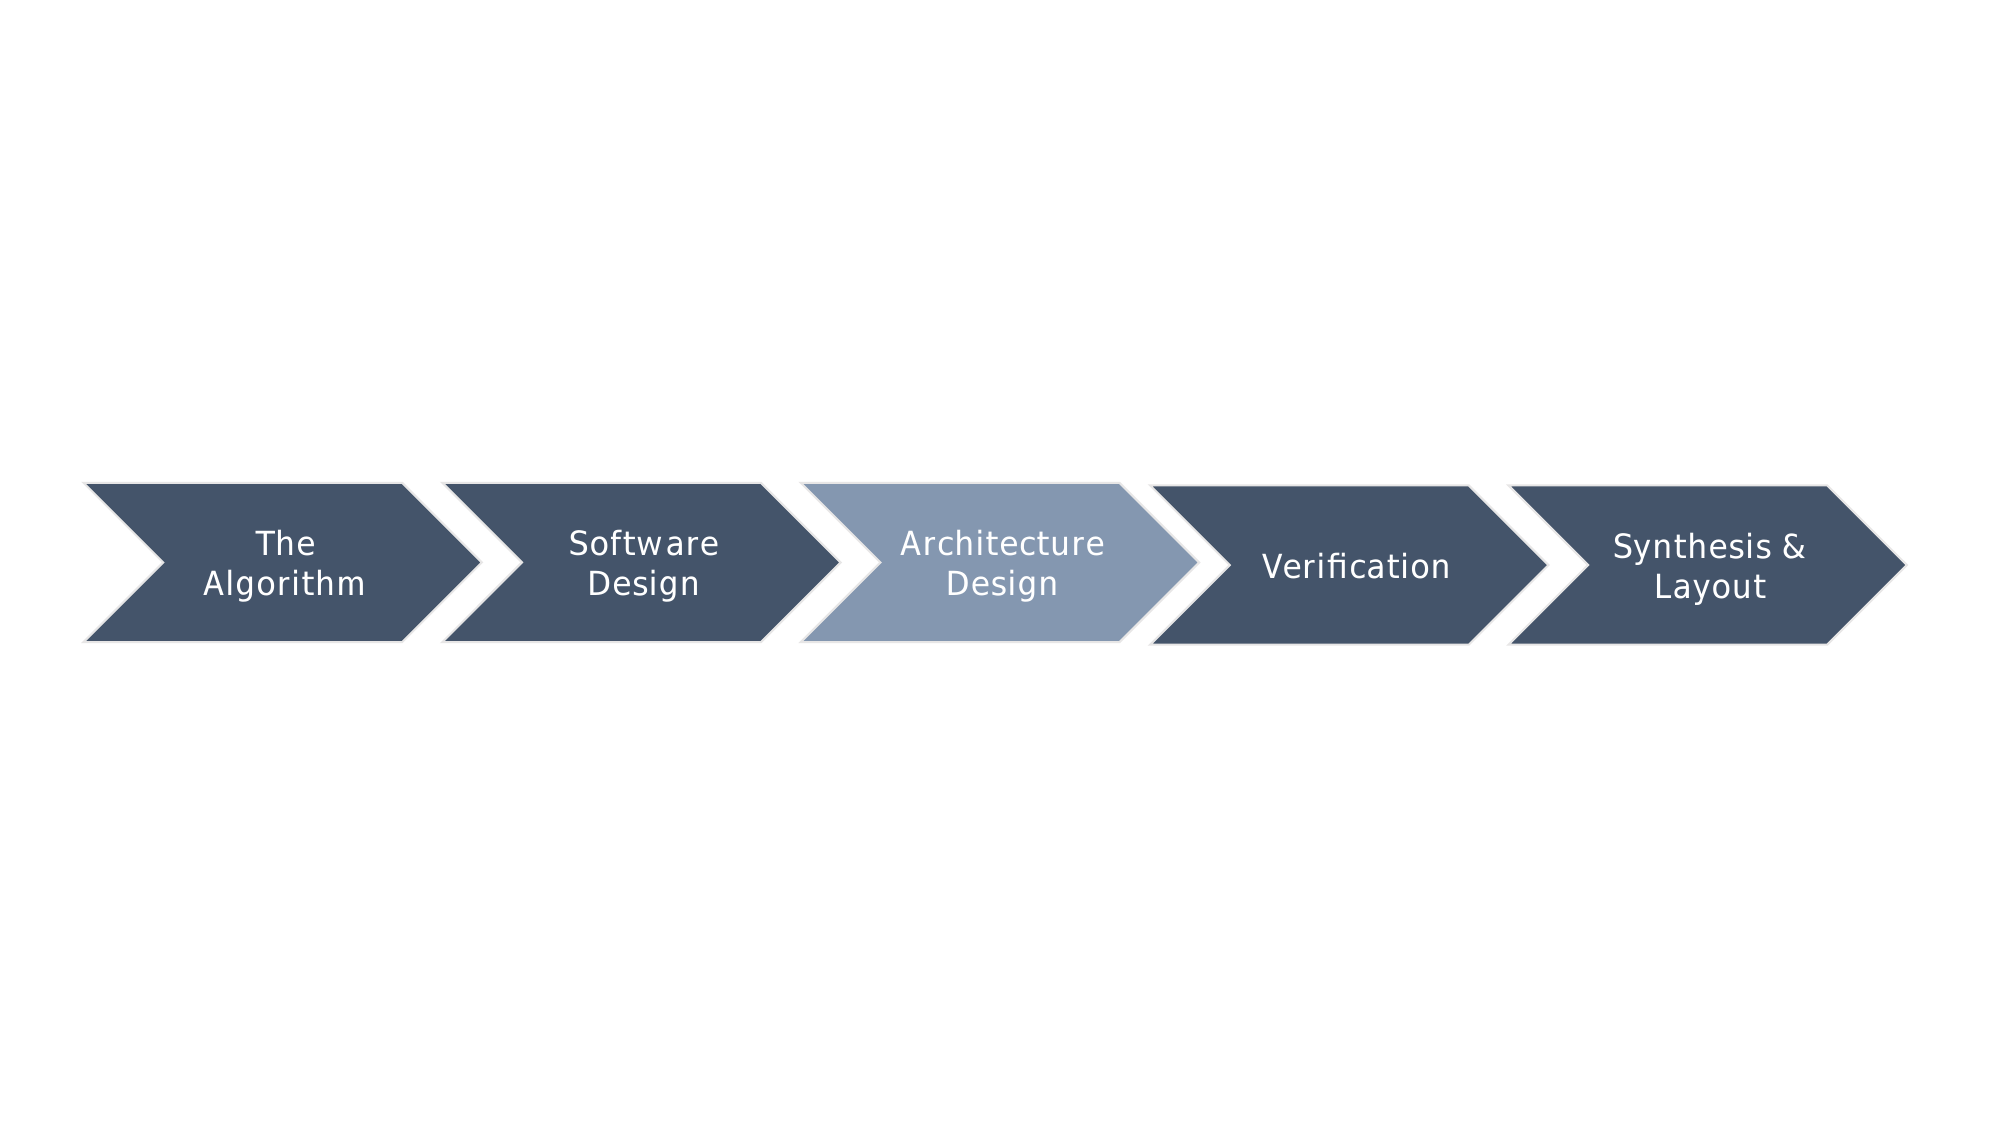

Architecture Design
Software Design
The Algorithm
Verification
Synthesis & Layout